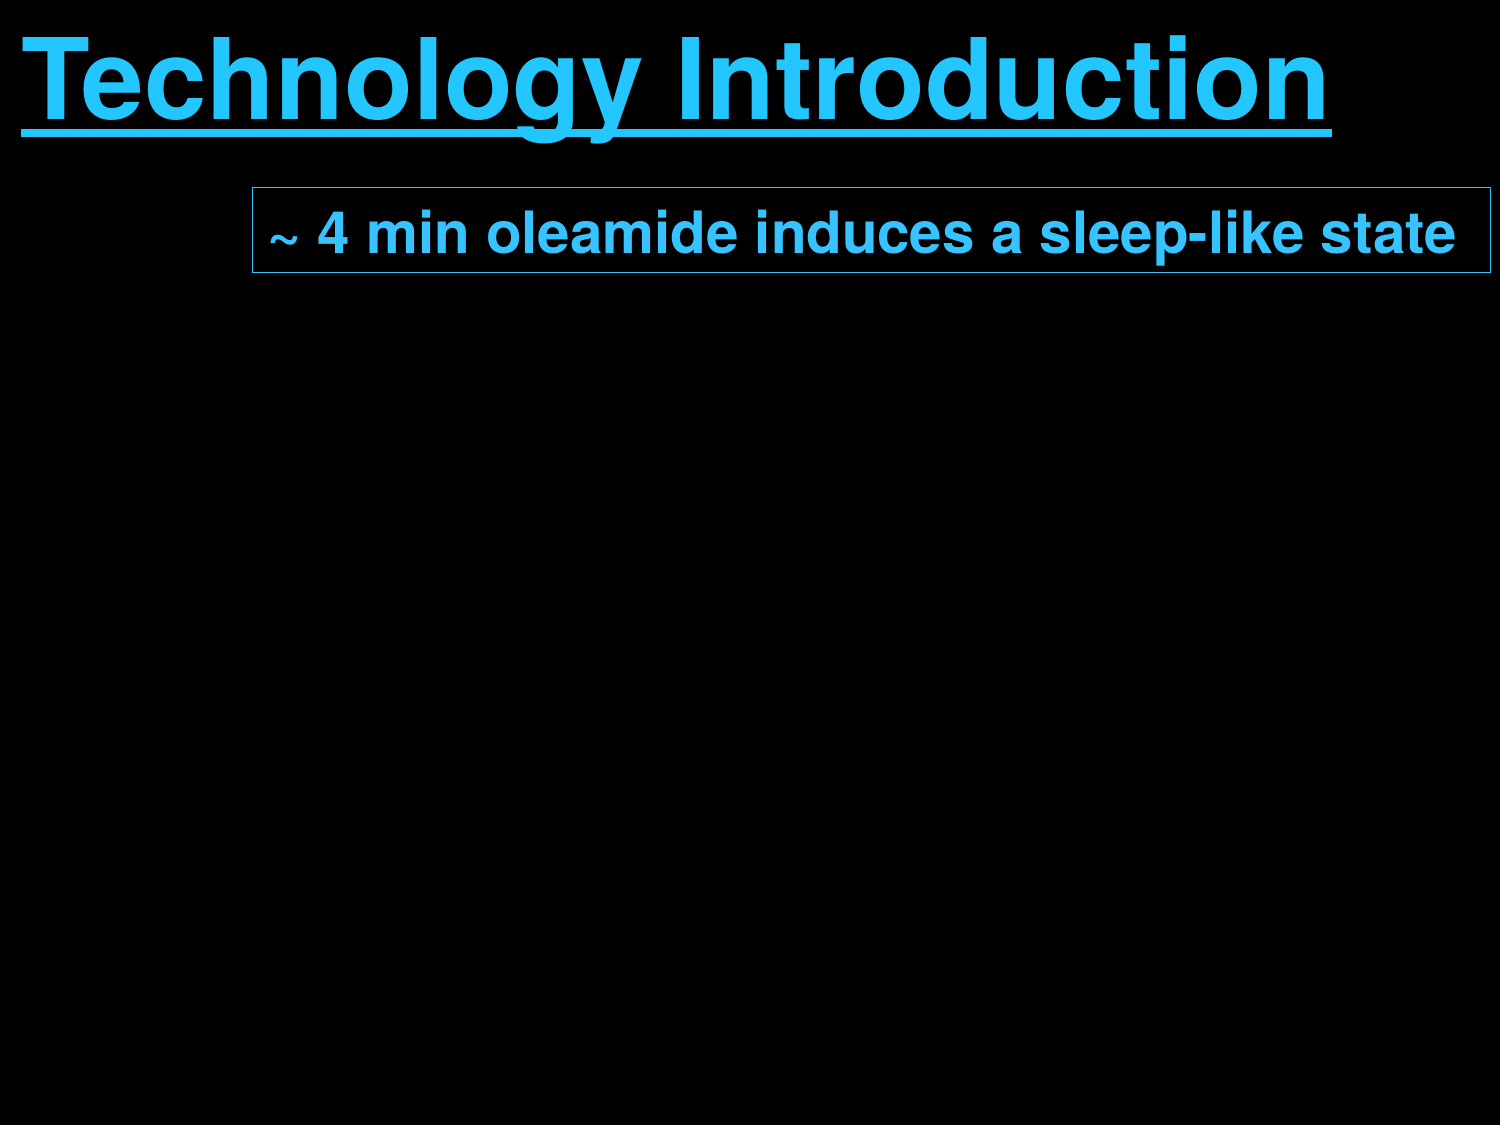

Technology Introduction
~ 4 min oleamide induces a sleep-like state